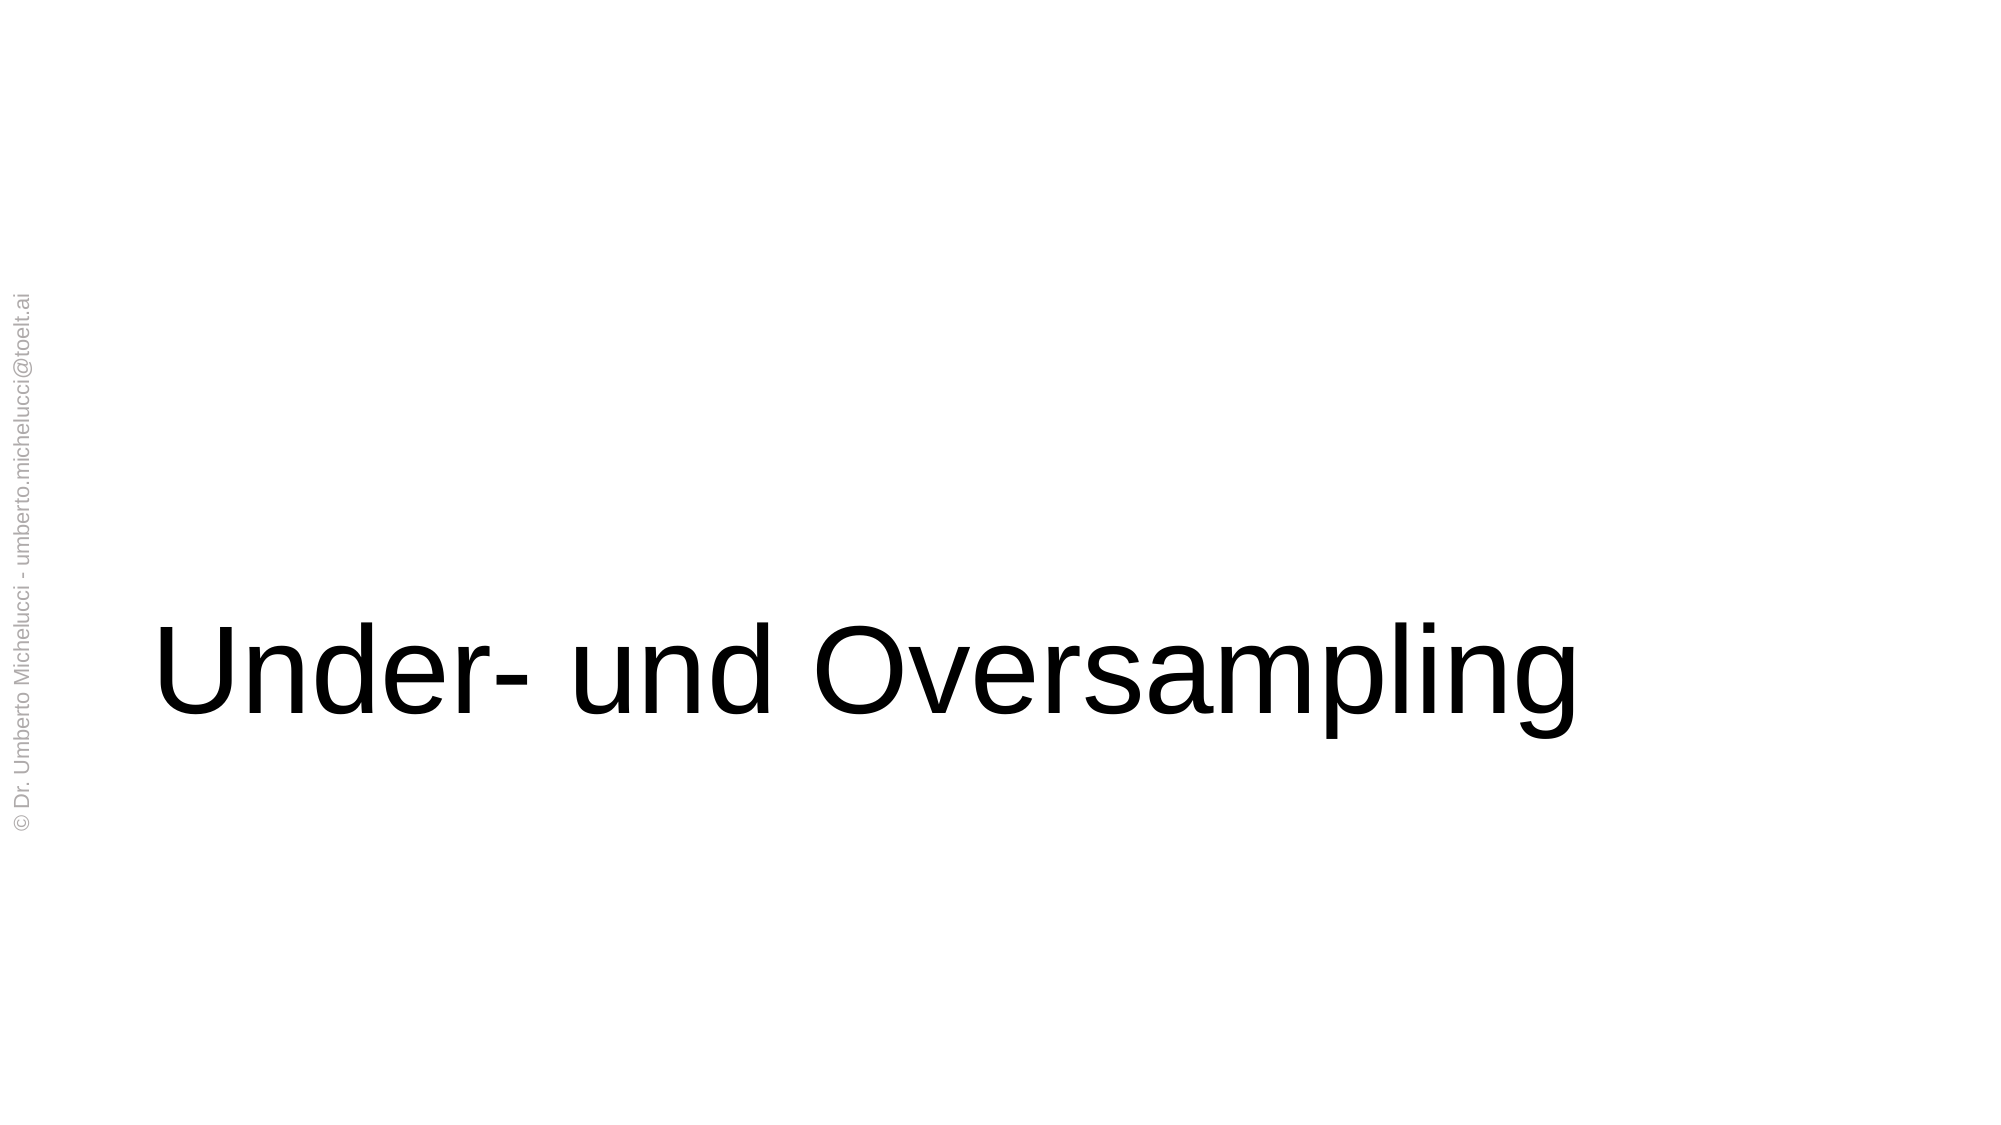

# Under- und Oversampling
© Dr. Umberto Michelucci - umberto.michelucci@toelt.ai